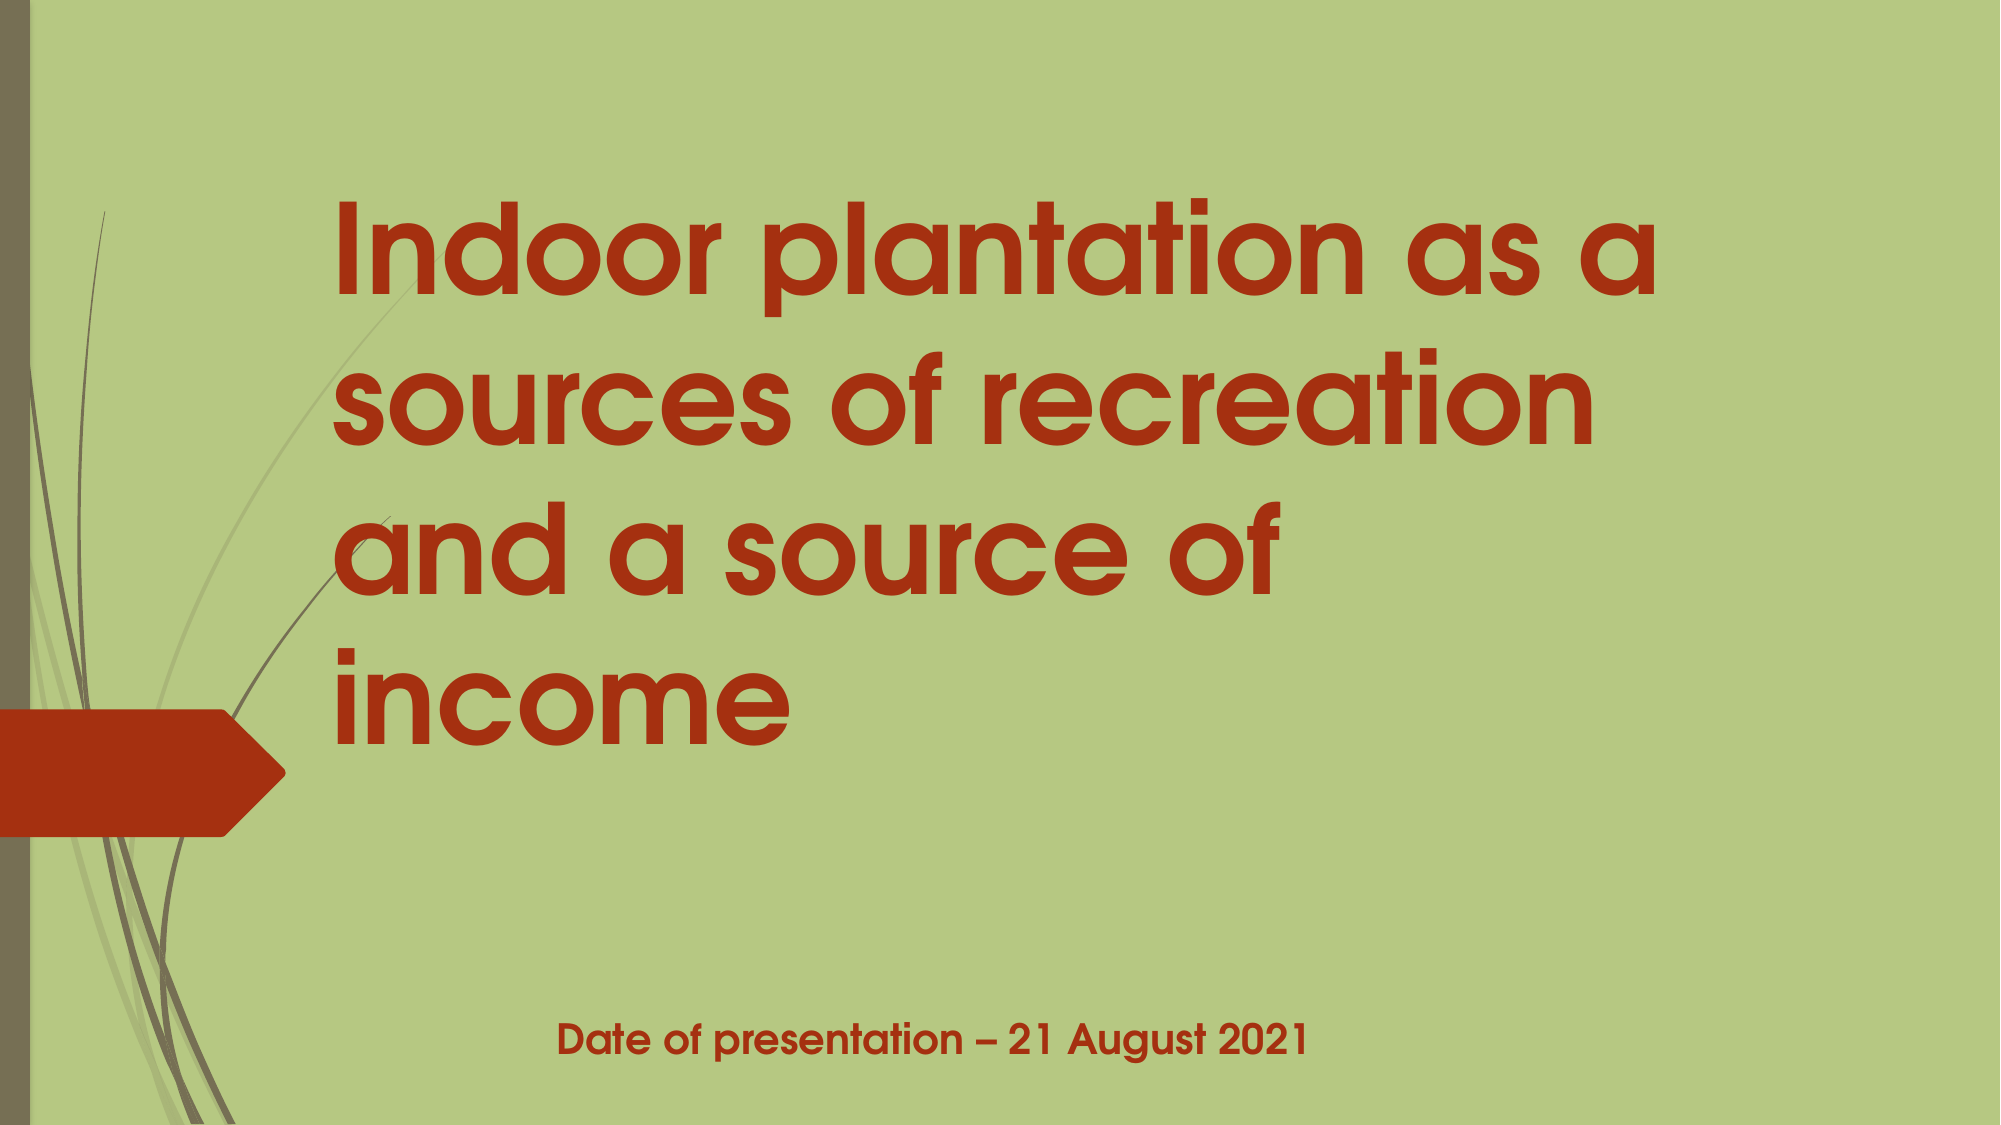

Indoor plantation as a sources of recreation and a source of income
Date of presentation – 21 August 2021